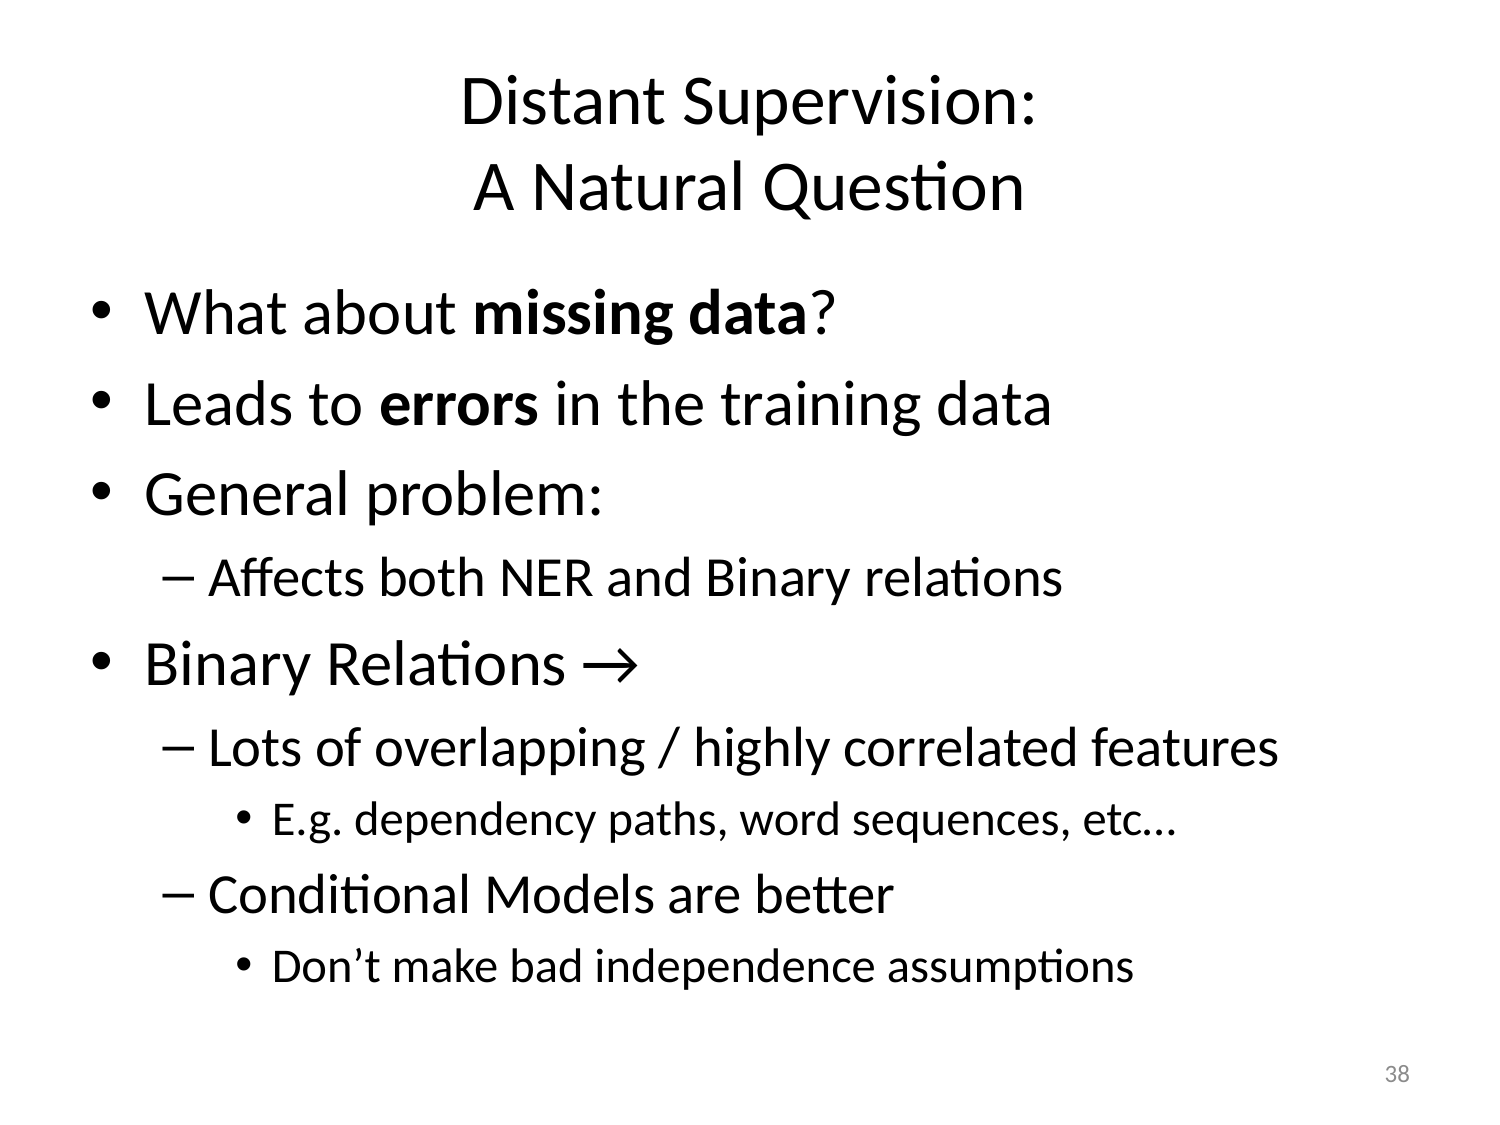

# Distant Supervision: A Natural Question
What about missing data?
Leads to errors in the training data
General problem:
Affects both NER and Binary relations
Binary Relations →
Lots of overlapping / highly correlated features
E.g. dependency paths, word sequences, etc…
Conditional Models are better
Don’t make bad independence assumptions

38